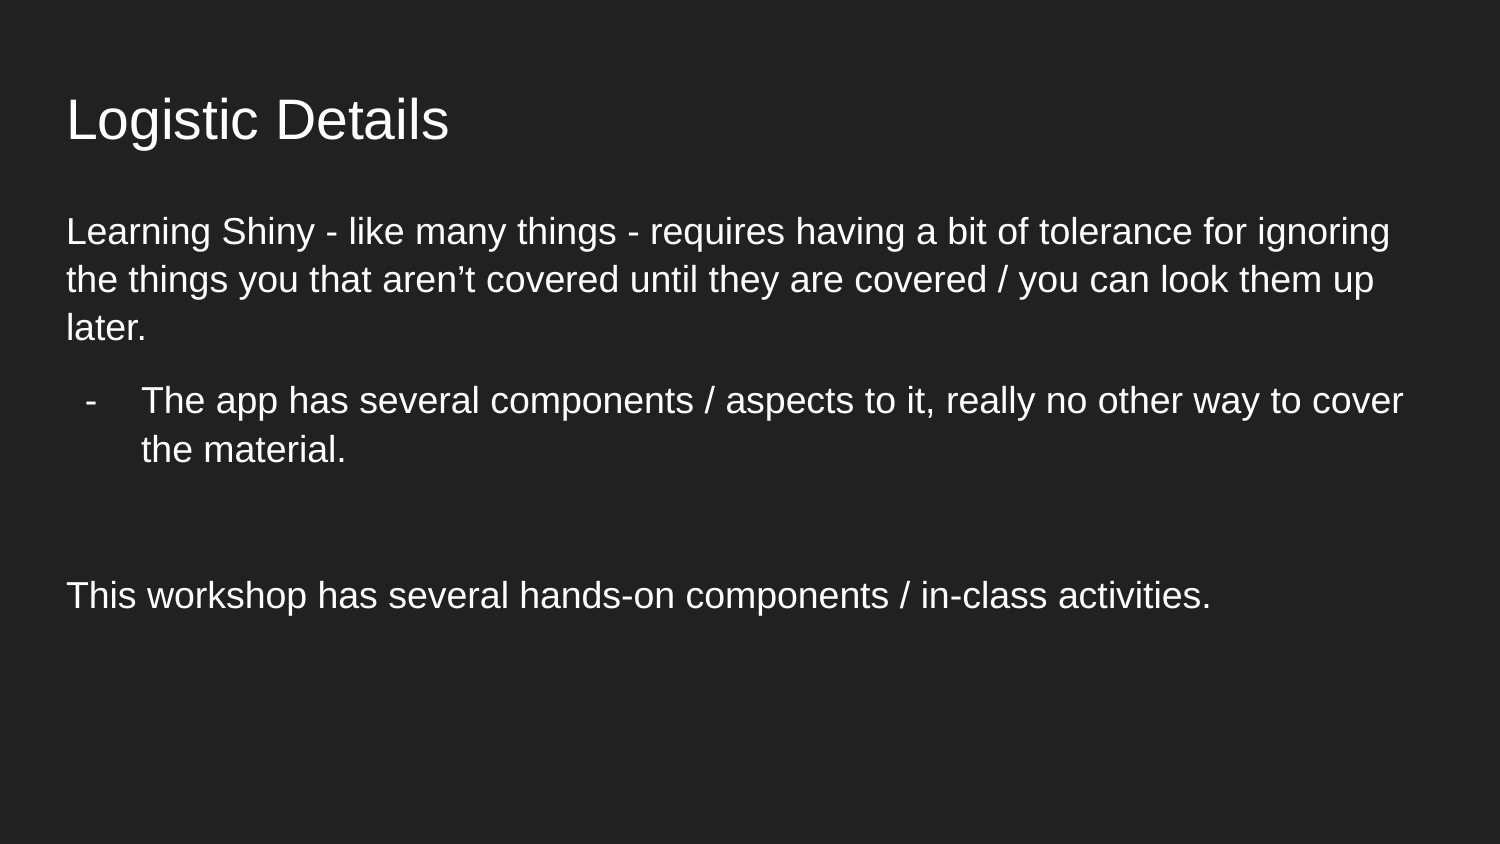

# Logistic Details
Learning Shiny - like many things - requires having a bit of tolerance for ignoring the things you that aren’t covered until they are covered / you can look them up later.
The app has several components / aspects to it, really no other way to cover the material.

This workshop has several hands-on components / in-class activities.